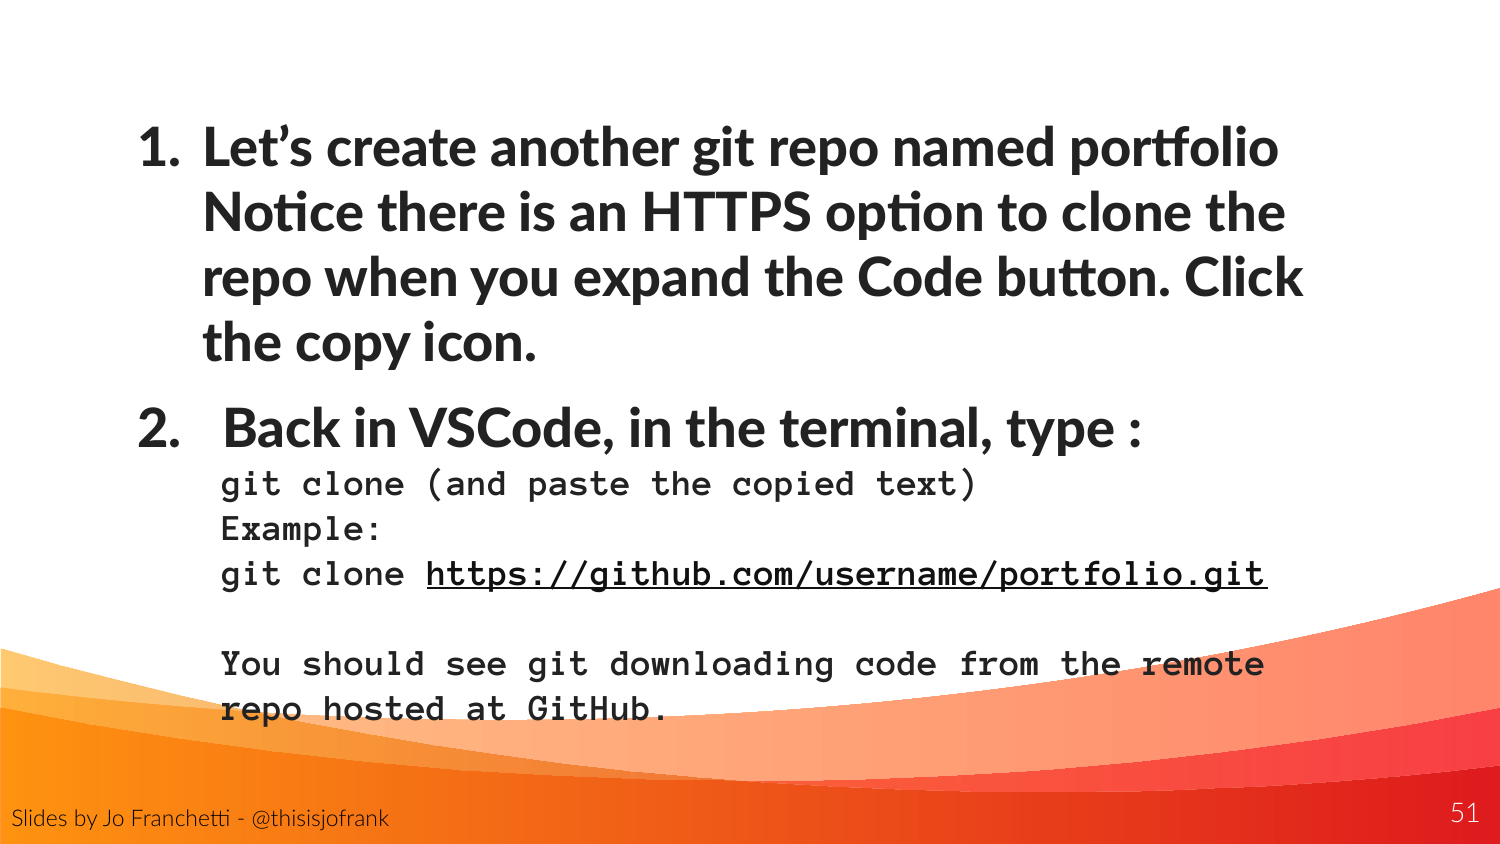

Let’s create another git repo named portfolio
Notice there is an HTTPS option to clone the repo when you expand the Code button. Click the copy icon.
Back in VSCode, in the terminal, type :
git clone (and paste the copied text)
Example:
git clone https://github.com/username/portfolio.git
You should see git downloading code from the remote repo hosted at GitHub.

51